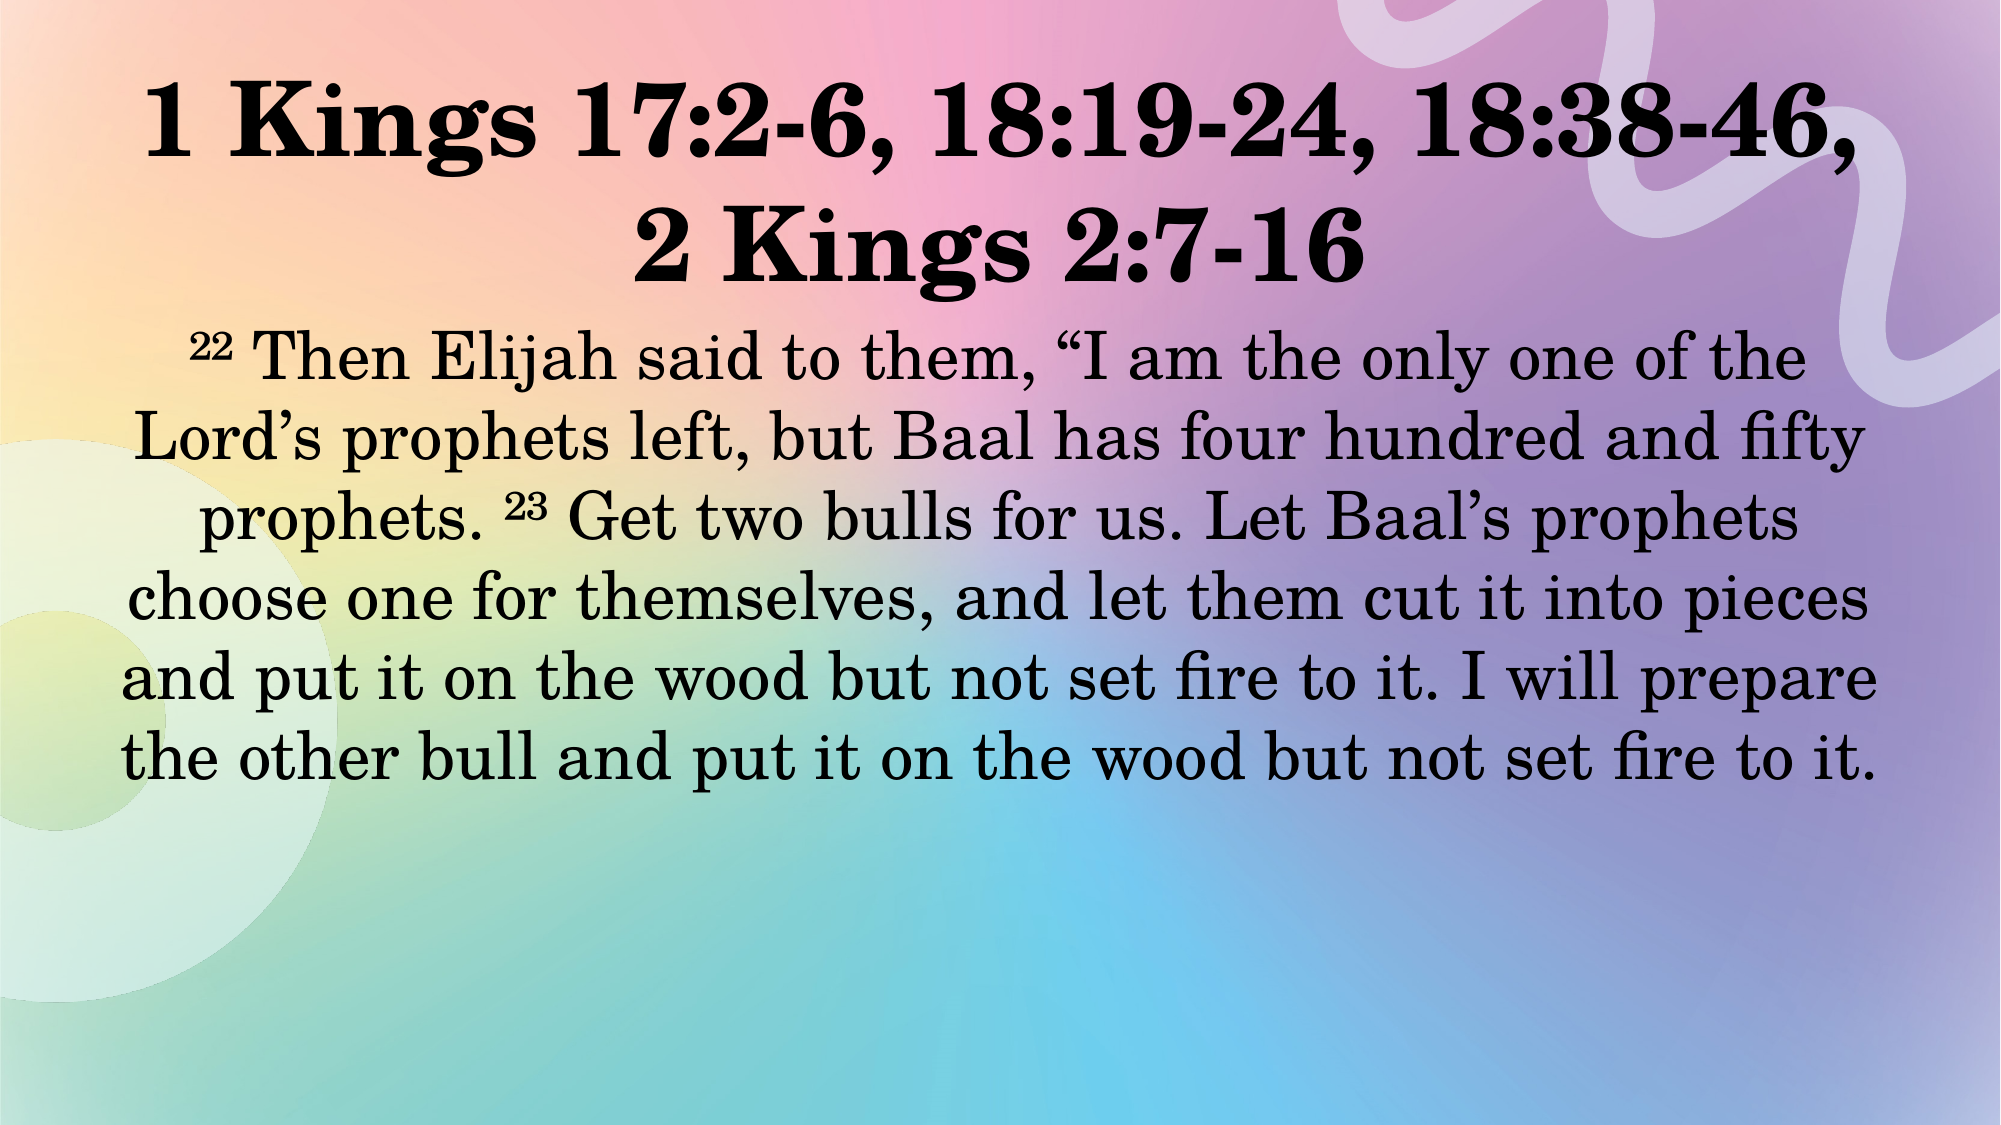

1 Kings 17:2-6, 18:19-24, 18:38-46, 2 Kings 2:7-16
²² Then Elijah said to them, “I am the only one of the Lord’s prophets left, but Baal has four hundred and fifty prophets. ²³ Get two bulls for us. Let Baal’s prophets choose one for themselves, and let them cut it into pieces and put it on the wood but not set fire to it. I will prepare the other bull and put it on the wood but not set fire to it.